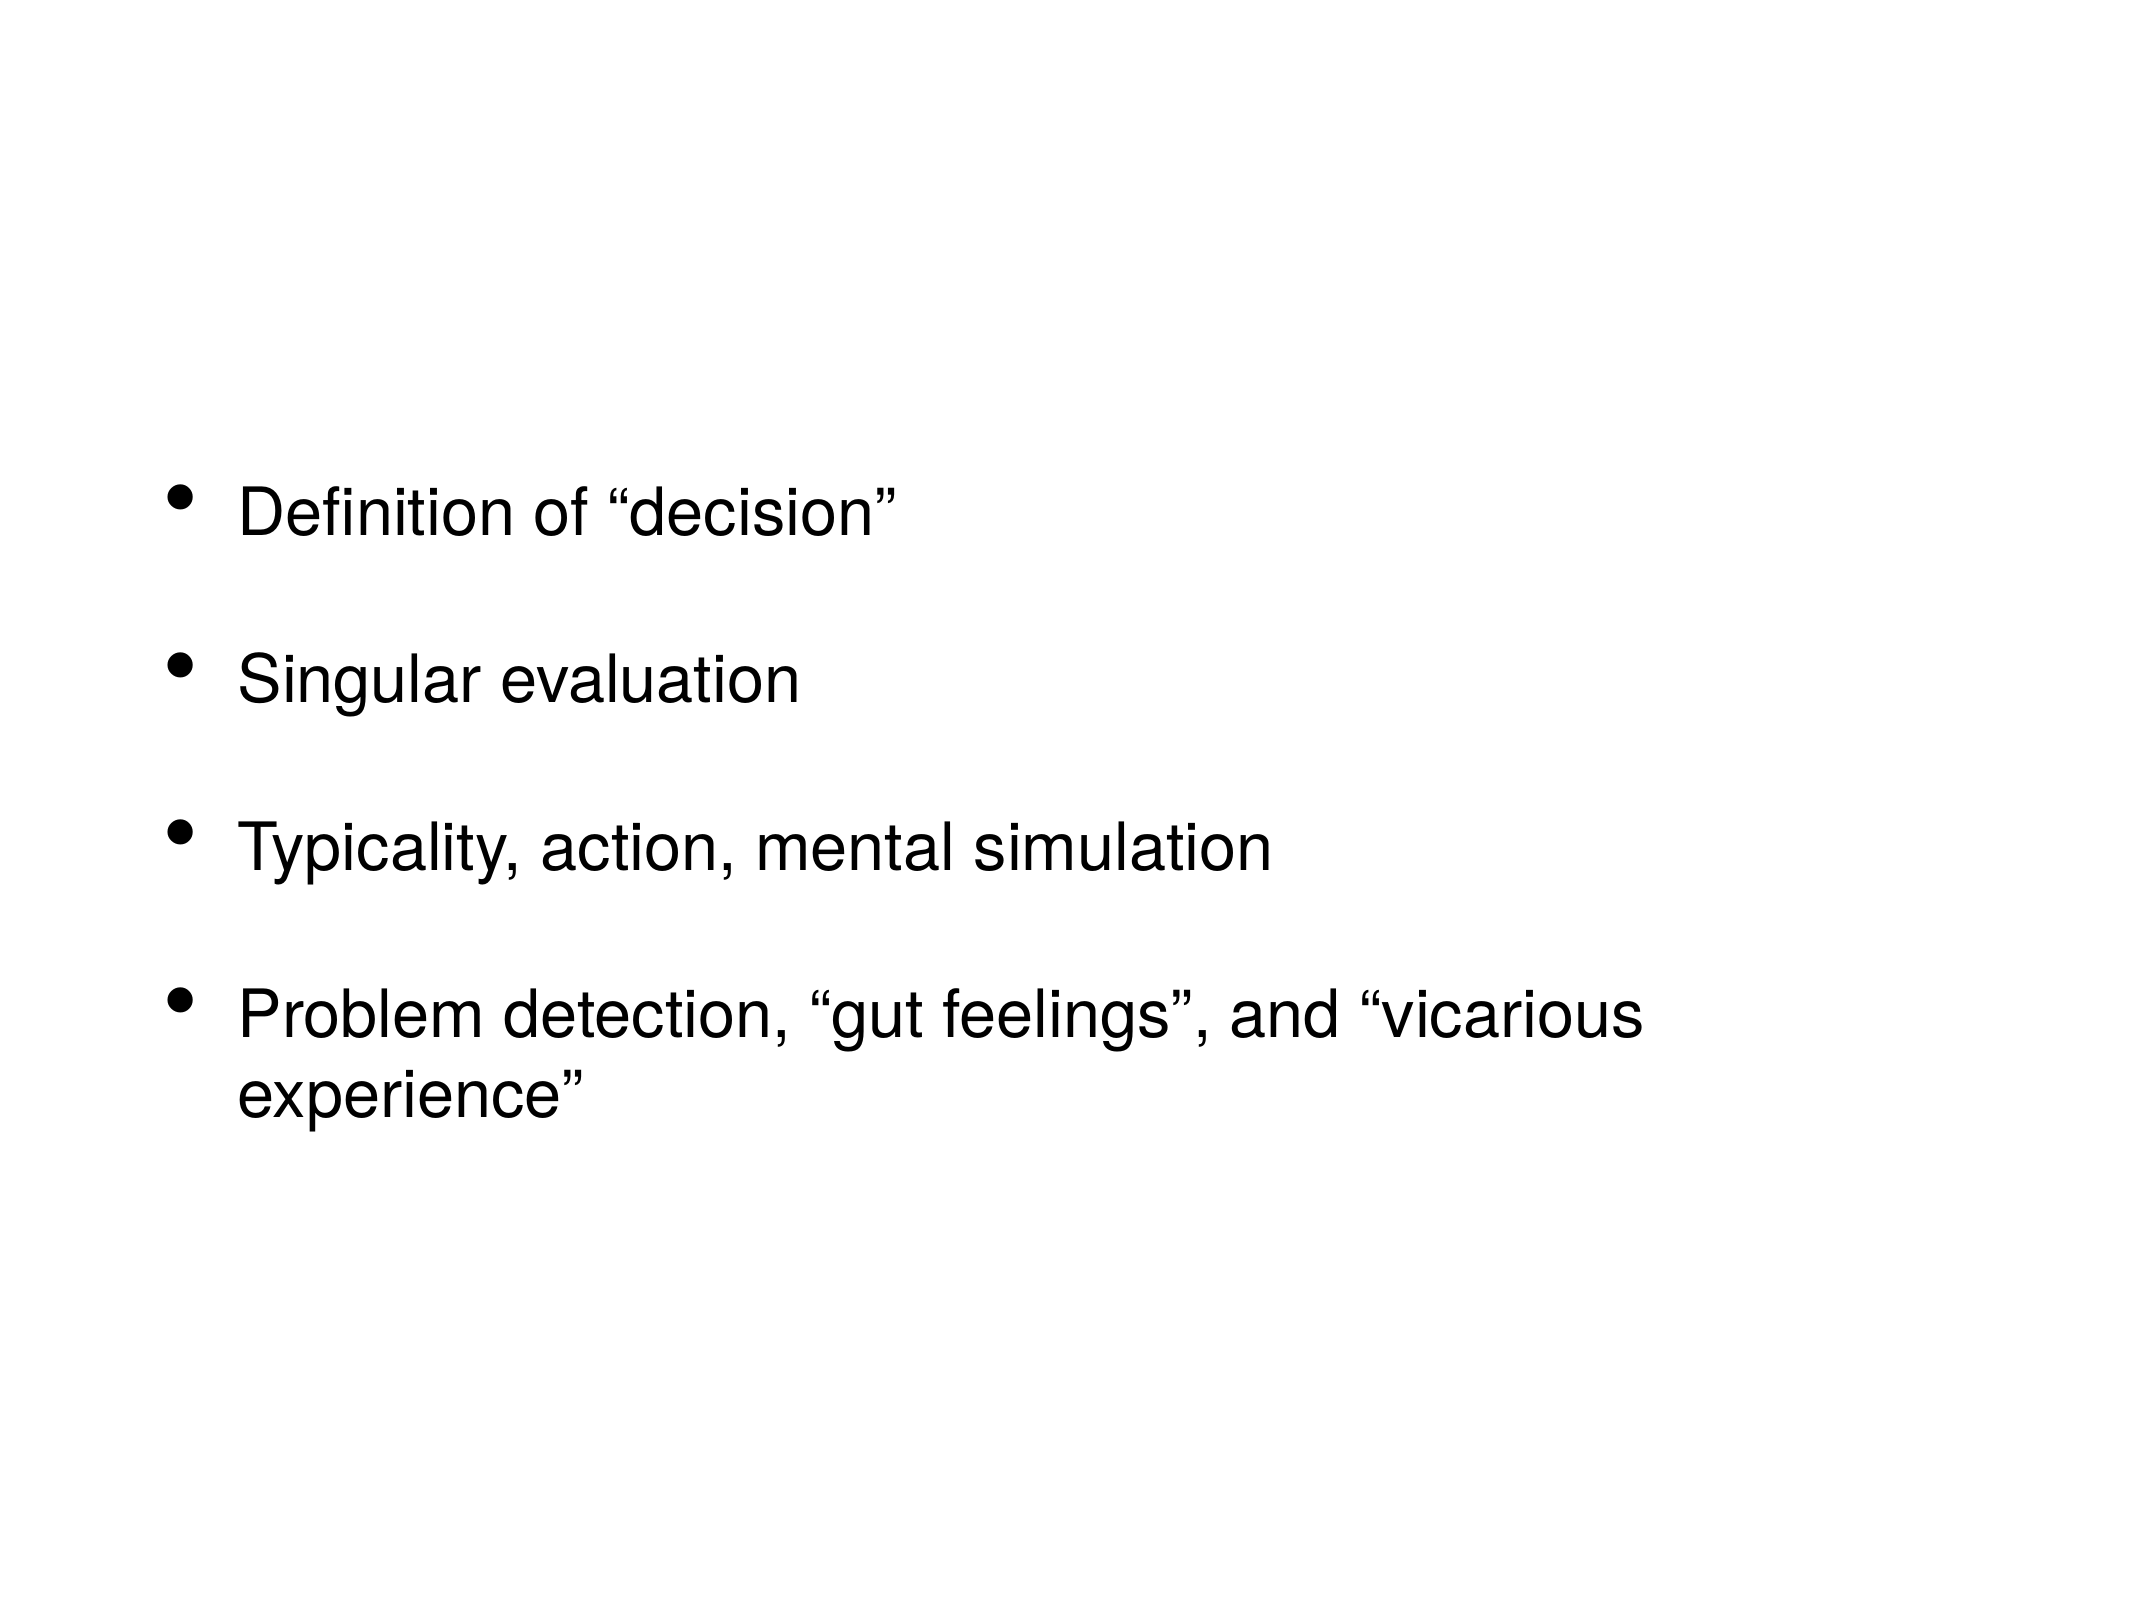

Definition of “decision”
Singular evaluation
Typicality, action, mental simulation
Problem detection, “gut feelings”, and “vicarious experience”